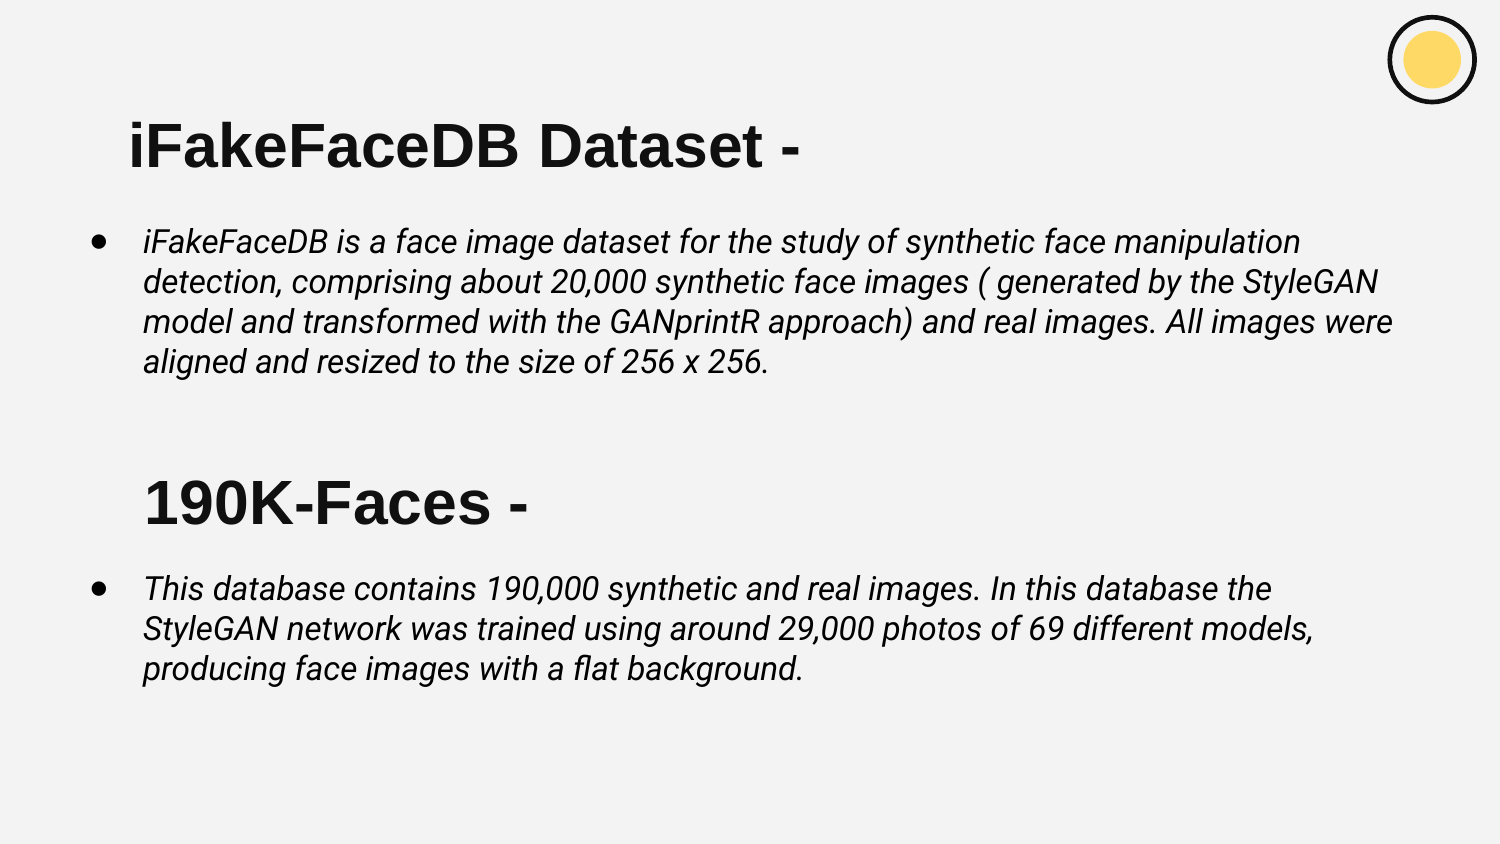

# iFakeFaceDB Dataset -
iFakeFaceDB is a face image dataset for the study of synthetic face manipulation detection, comprising about 20,000 synthetic face images ( generated by the StyleGAN model and transformed with the GANprintR approach) and real images. All images were aligned and resized to the size of 256 x 256.
190K-Faces -
This database contains 190,000 synthetic and real images. In this database the  StyleGAN network was trained using around 29,000 photos of 69 different models, producing face images with a flat background.